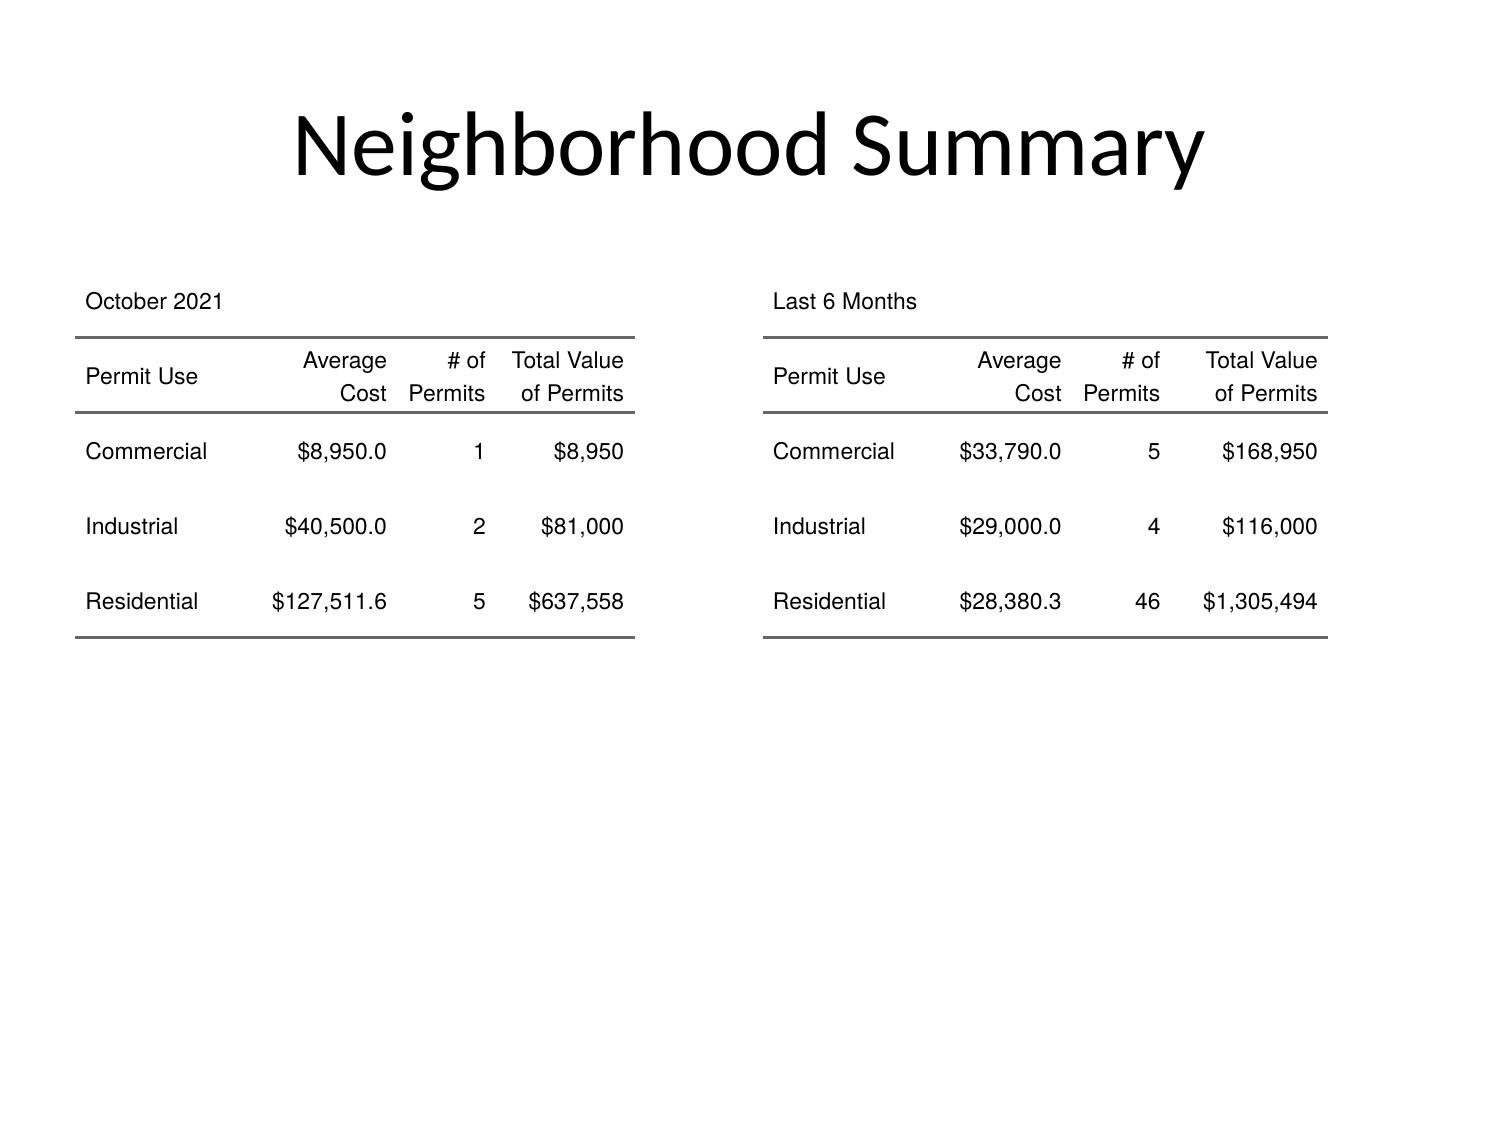

# Neighborhood Summary
| October 2021 | October 2021 | October 2021 | October 2021 |
| --- | --- | --- | --- |
| Permit Use | Average Cost | # of Permits | Total Value of Permits |
| Commercial | $8,950.0 | 1 | $8,950 |
| Industrial | $40,500.0 | 2 | $81,000 |
| Residential | $127,511.6 | 5 | $637,558 |
| Last 6 Months | Last 6 Months | Last 6 Months | Last 6 Months |
| --- | --- | --- | --- |
| Permit Use | Average Cost | # of Permits | Total Value of Permits |
| Commercial | $33,790.0 | 5 | $168,950 |
| Industrial | $29,000.0 | 4 | $116,000 |
| Residential | $28,380.3 | 46 | $1,305,494 |